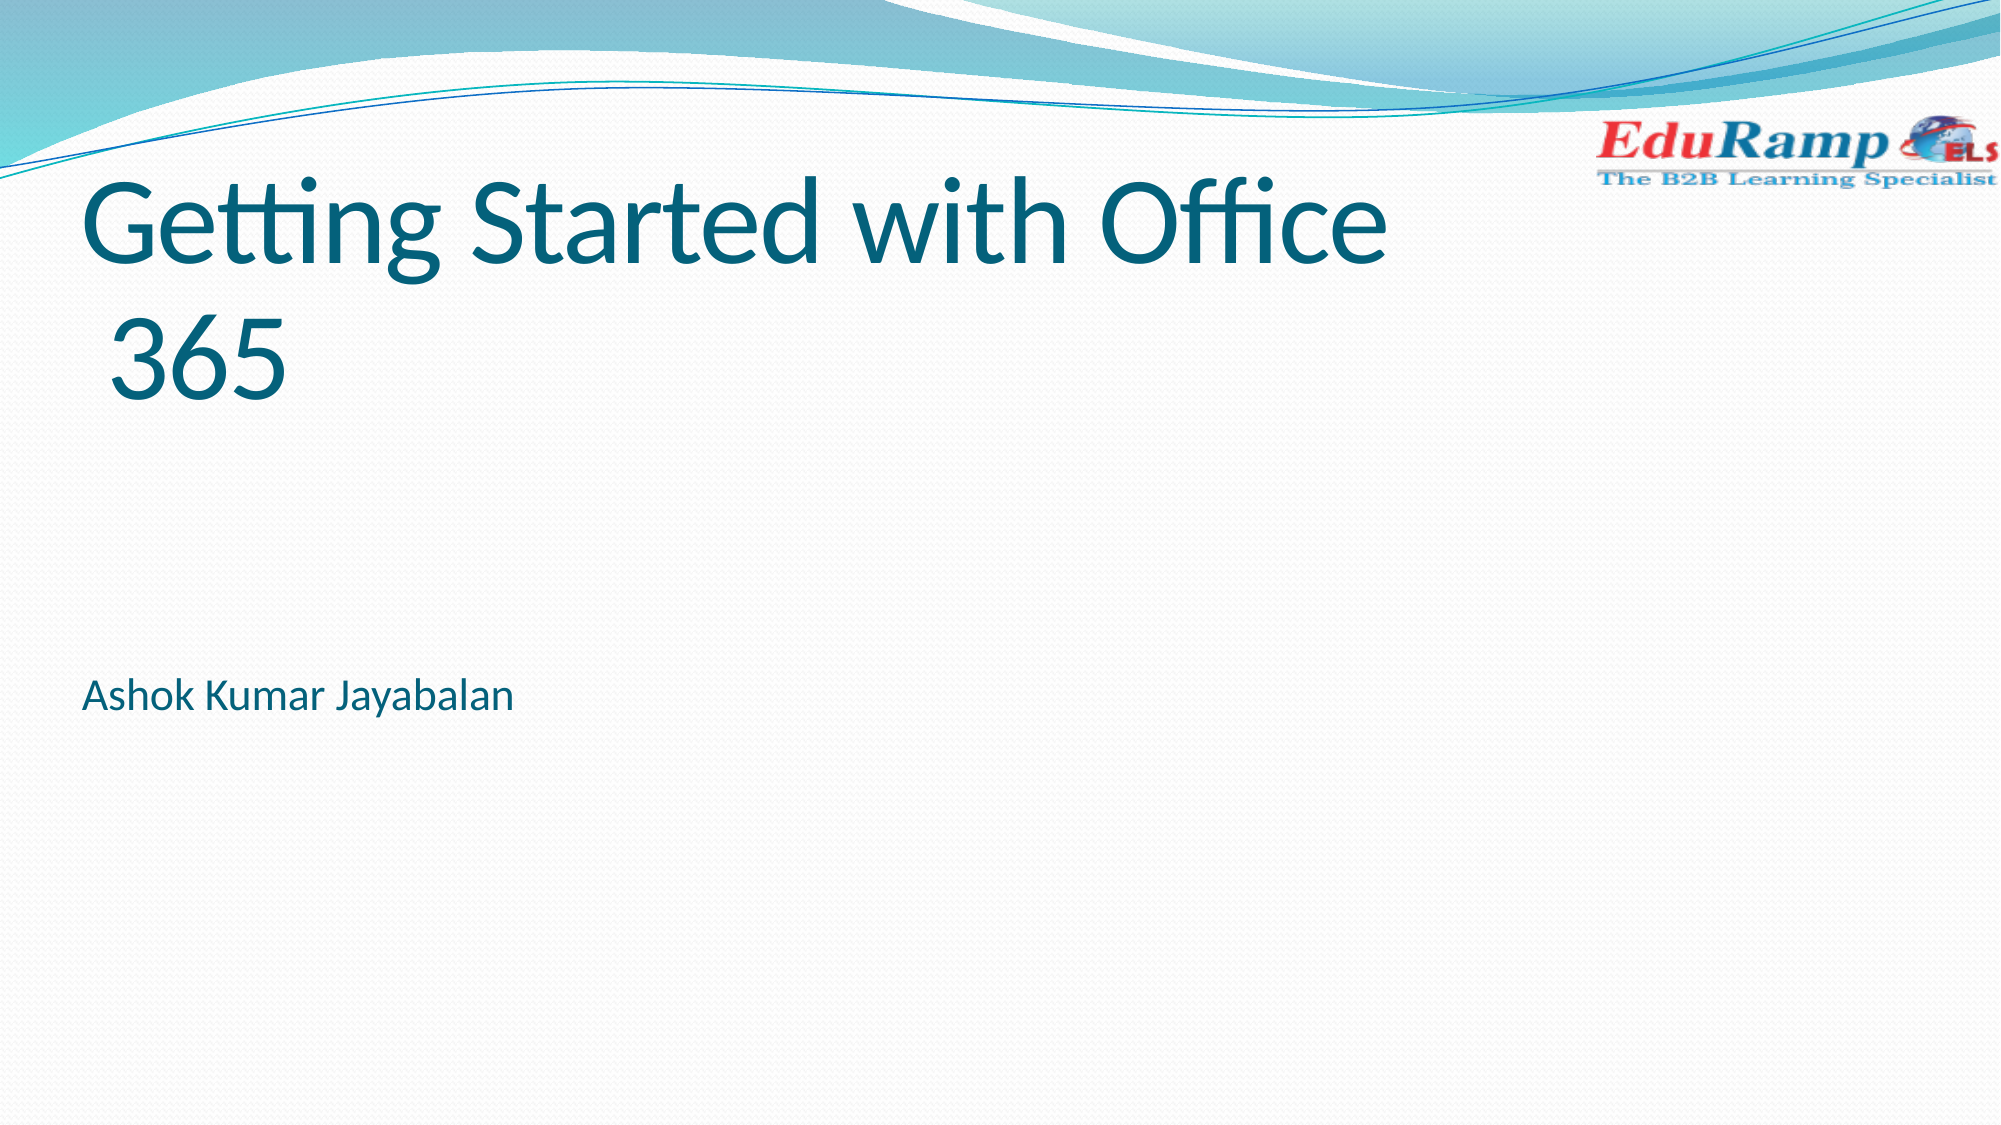

Getting Started with Office 365
Ashok Kumar Jayabalan